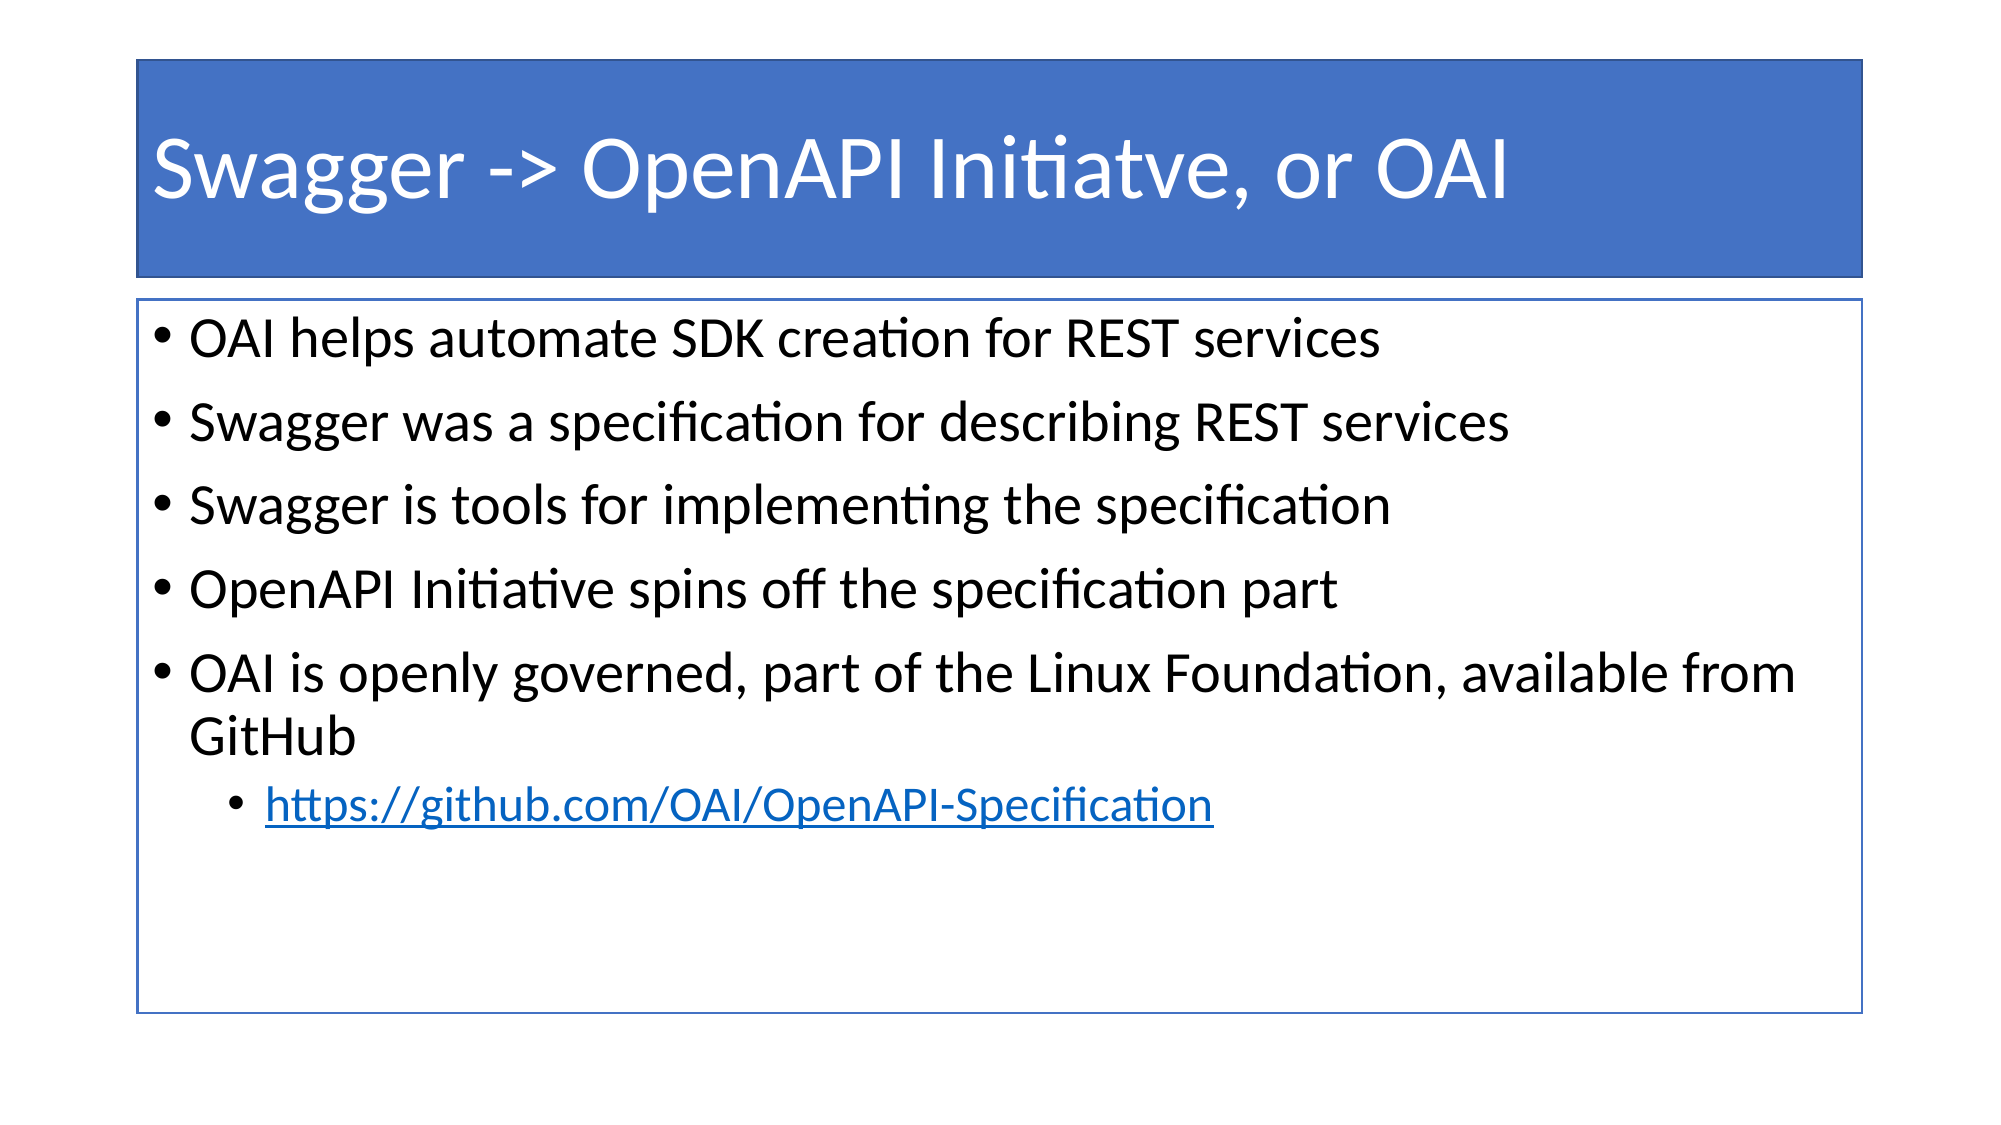

# Swagger -> OpenAPI Initiatve, or OAI
OAI helps automate SDK creation for REST services
Swagger was a specification for describing REST services
Swagger is tools for implementing the specification
OpenAPI Initiative spins off the specification part
OAI is openly governed, part of the Linux Foundation, available from GitHub
https://github.com/OAI/OpenAPI-Specification